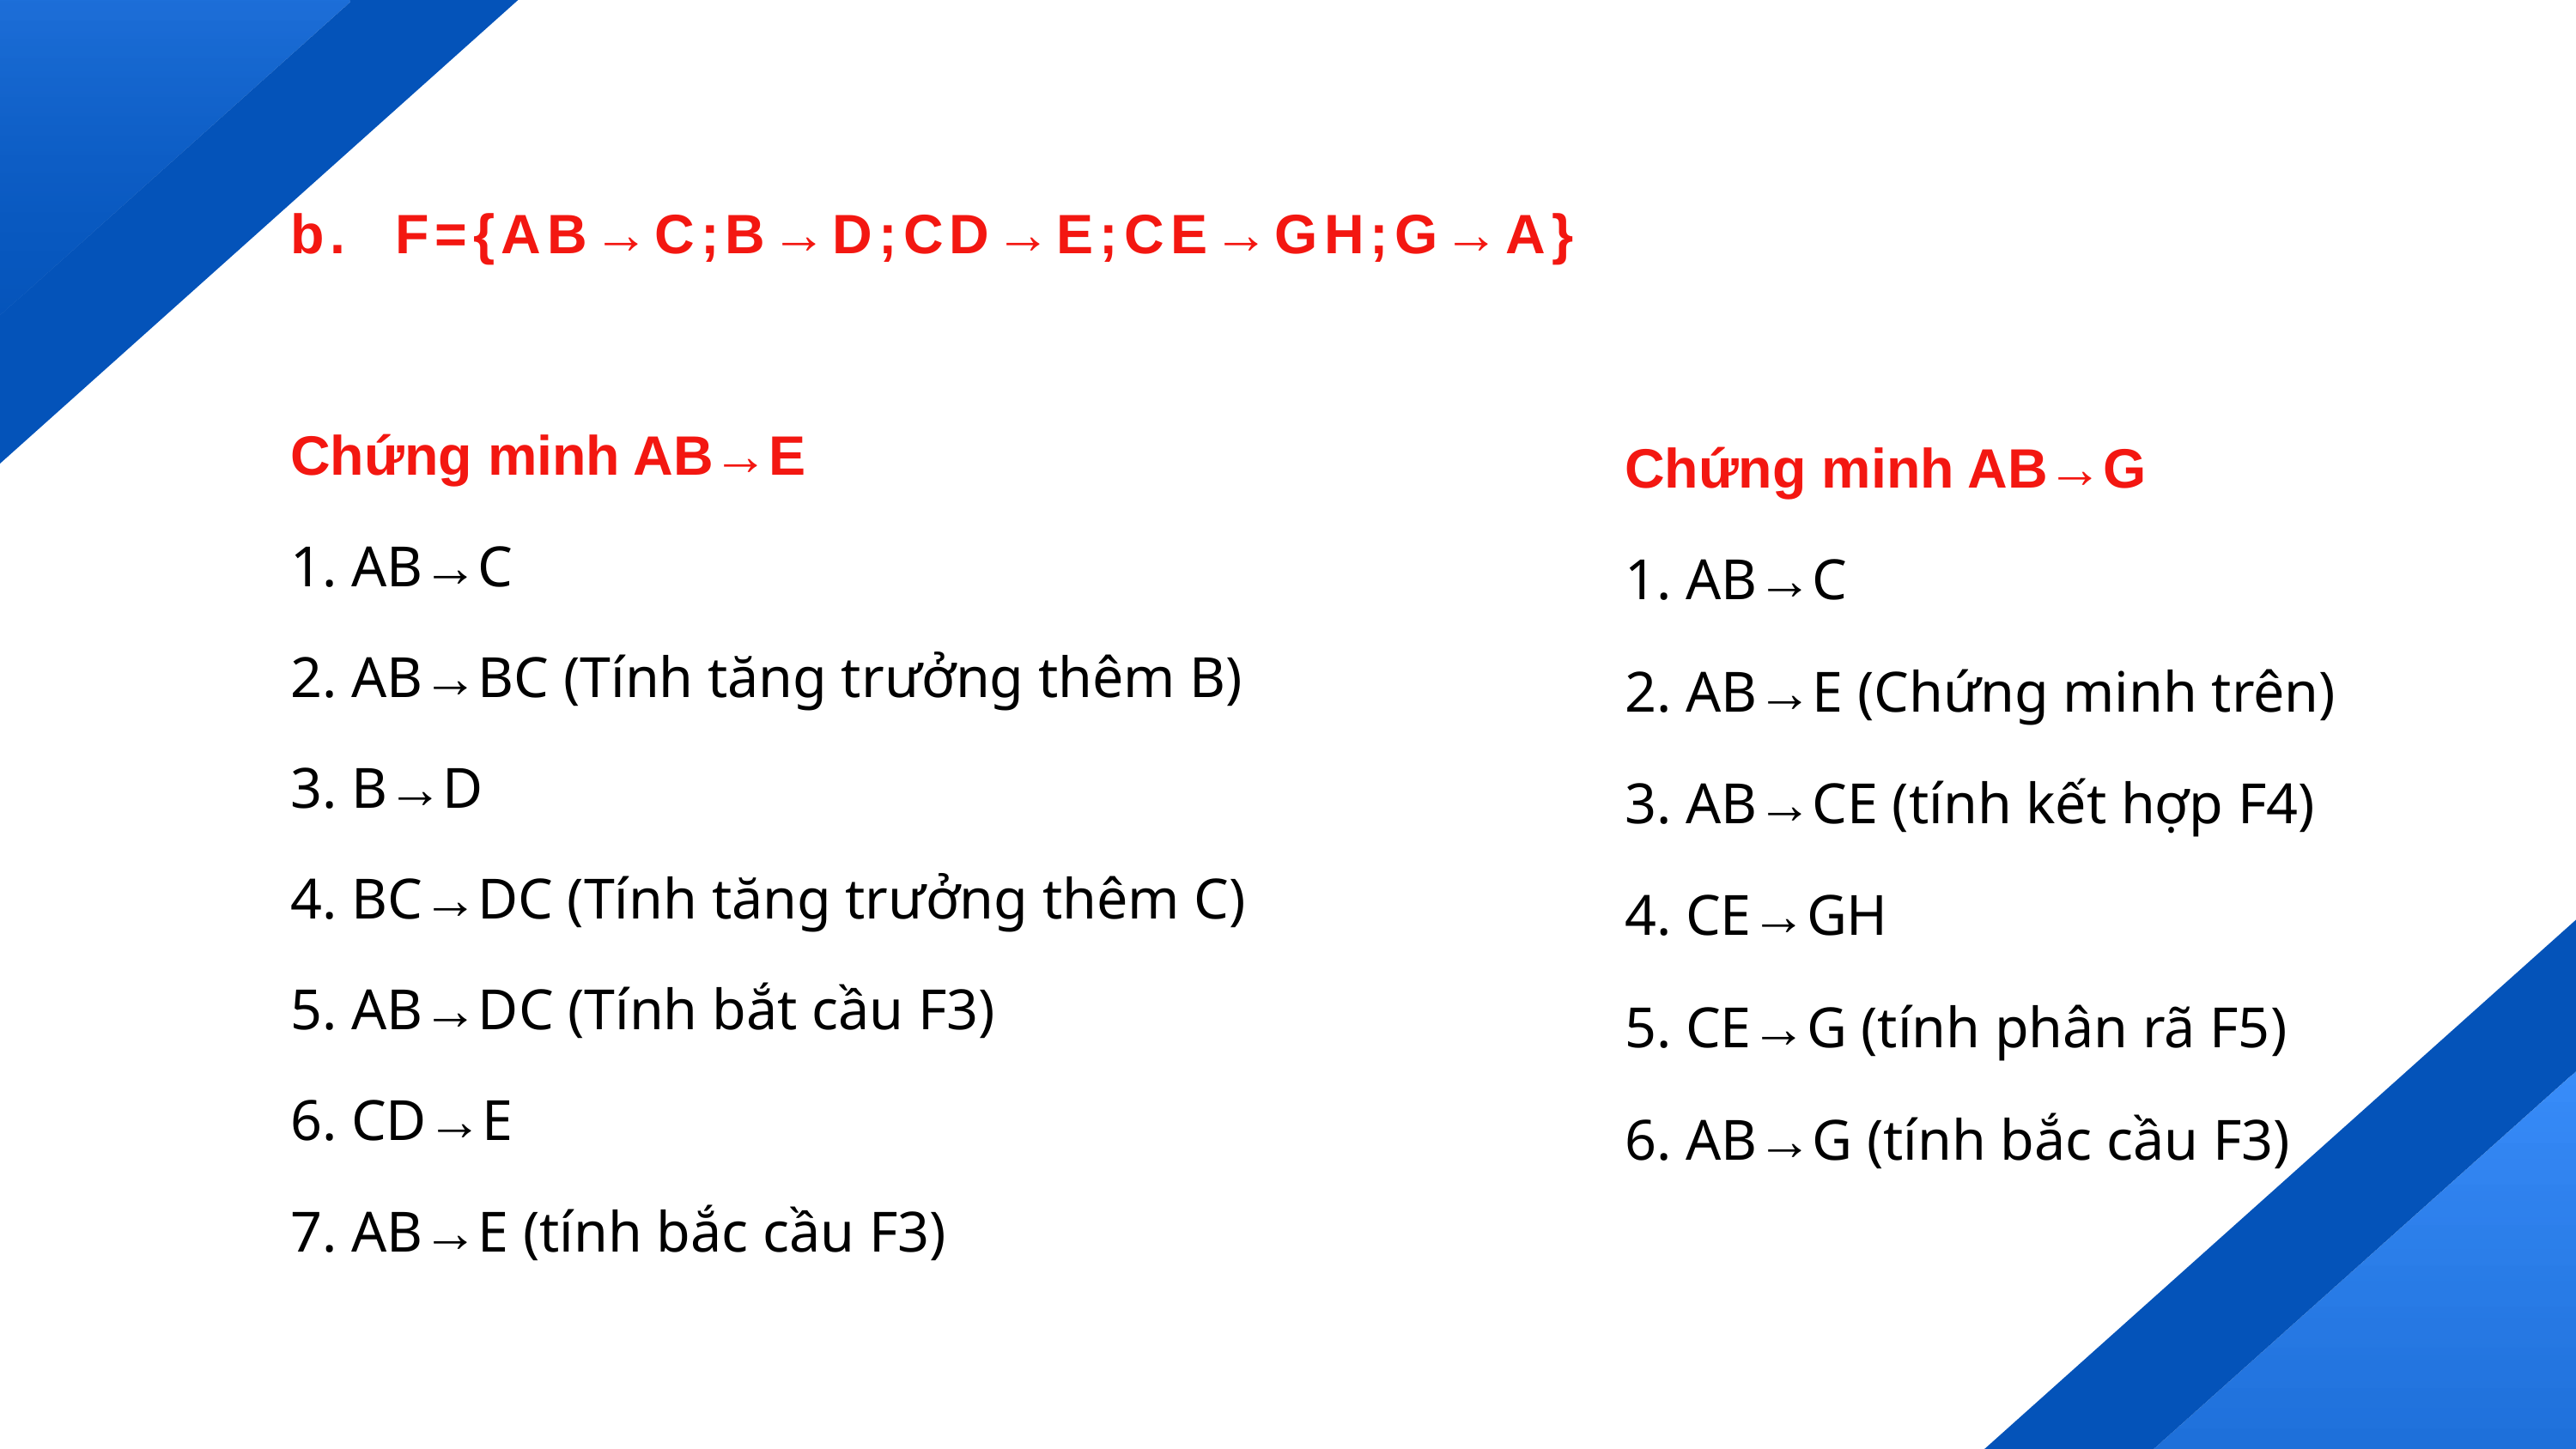

b.  F={AB→C;B→D;CD→E;CE→GH;G→A}

Chứng minh AB→E
1. AB→C
2. AB→BC (Tính tăng trưởng thêm B)
3. B→D
4. BC→DC (Tính tăng trưởng thêm C)
5. AB→DC (Tính bắt cầu F3)
6. CD→E
7. AB→E (tính bắc cầu F3)
Chứng minh AB→G
1. AB→C
2. AB→E (Chứng minh trên)
3. AB→CE (tính kết hợp F4)
4. CE→GH
5. CE→G (tính phân rã F5)
6. AB→G (tính bắc cầu F3)